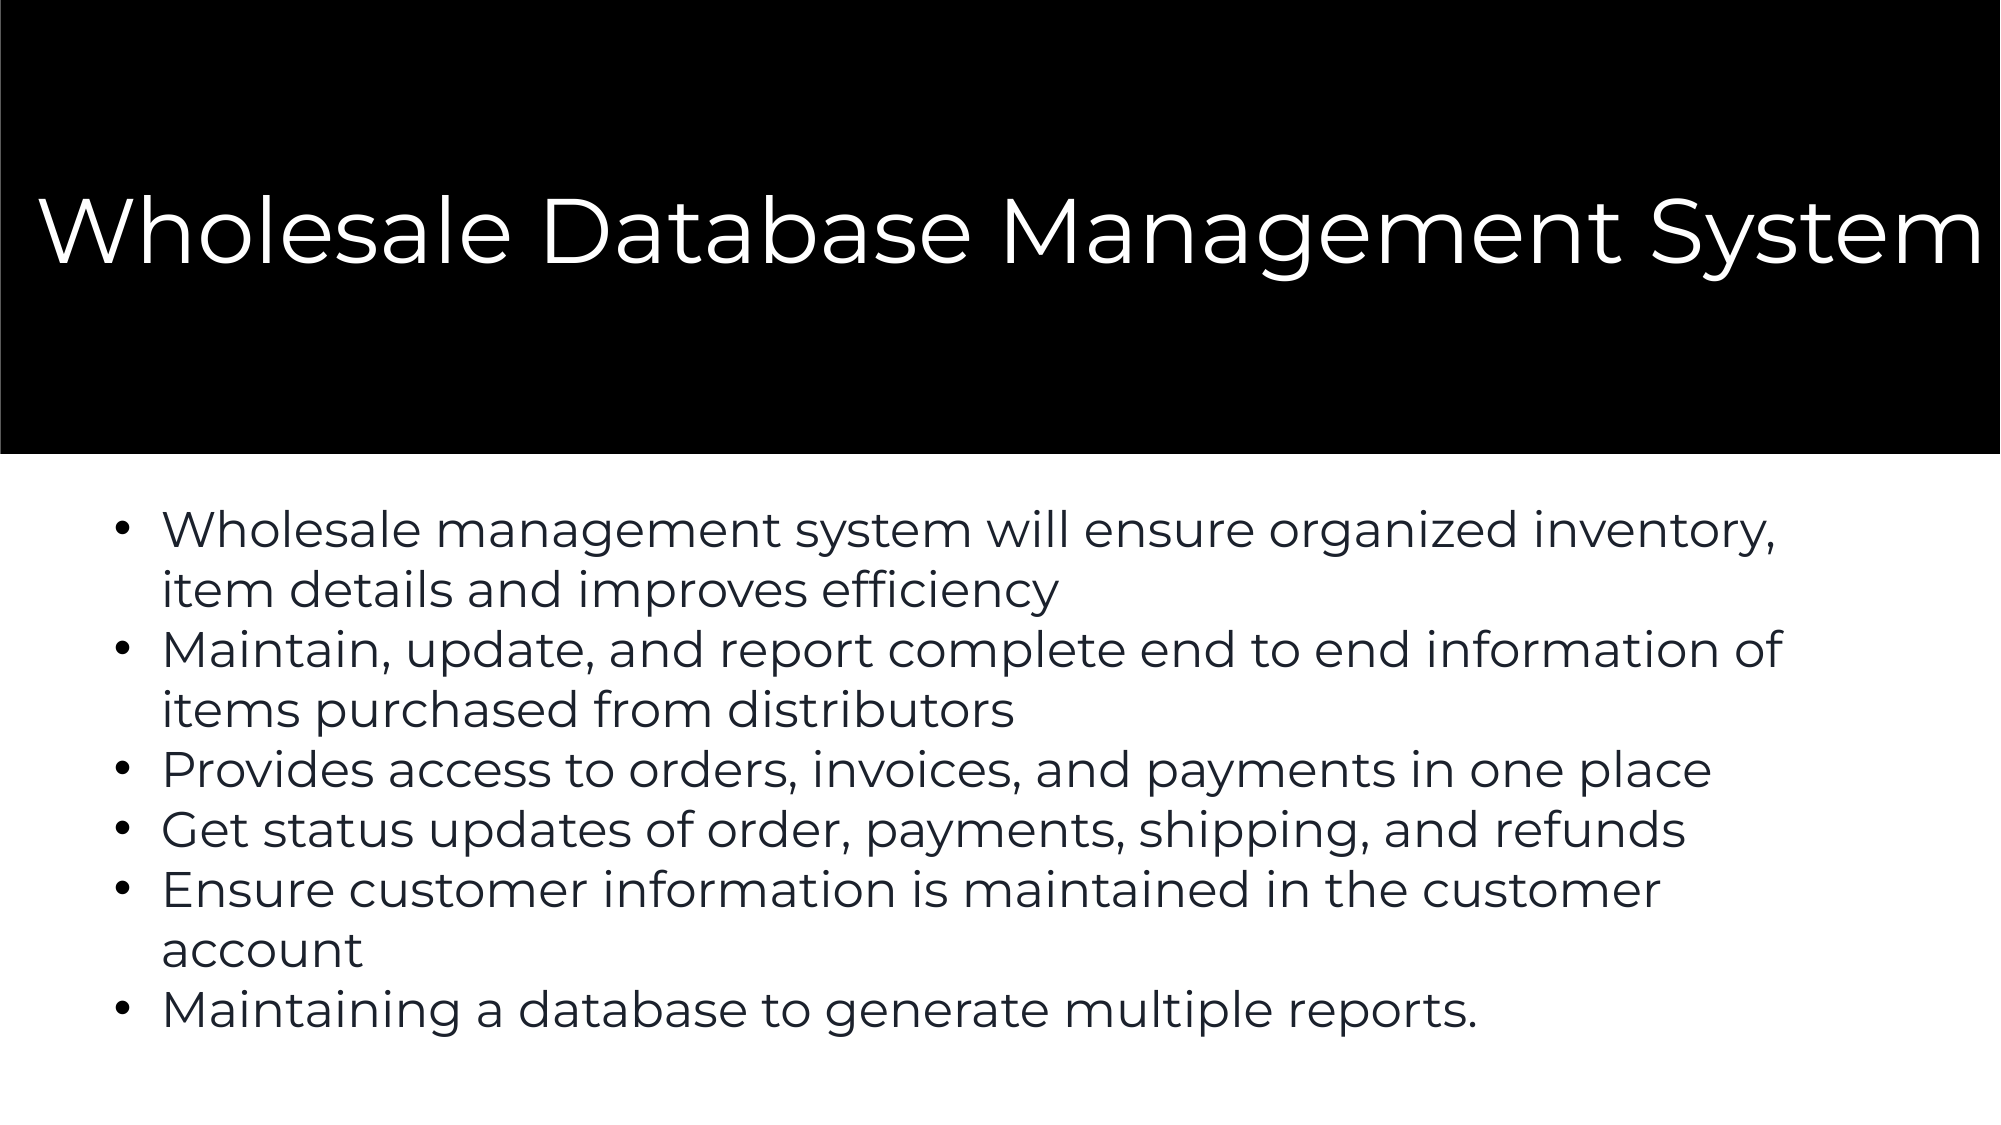

Wholesale Database Management System

Wholesale management system will ensure organized inventory, item details and improves efficiency
Maintain, update, and report complete end to end information of items purchased from distributors
Provides access to orders, invoices, and payments in one place
Get status updates of order, payments, shipping, and refunds
Ensure customer information is maintained in the customer account
Maintaining a database to generate multiple reports.